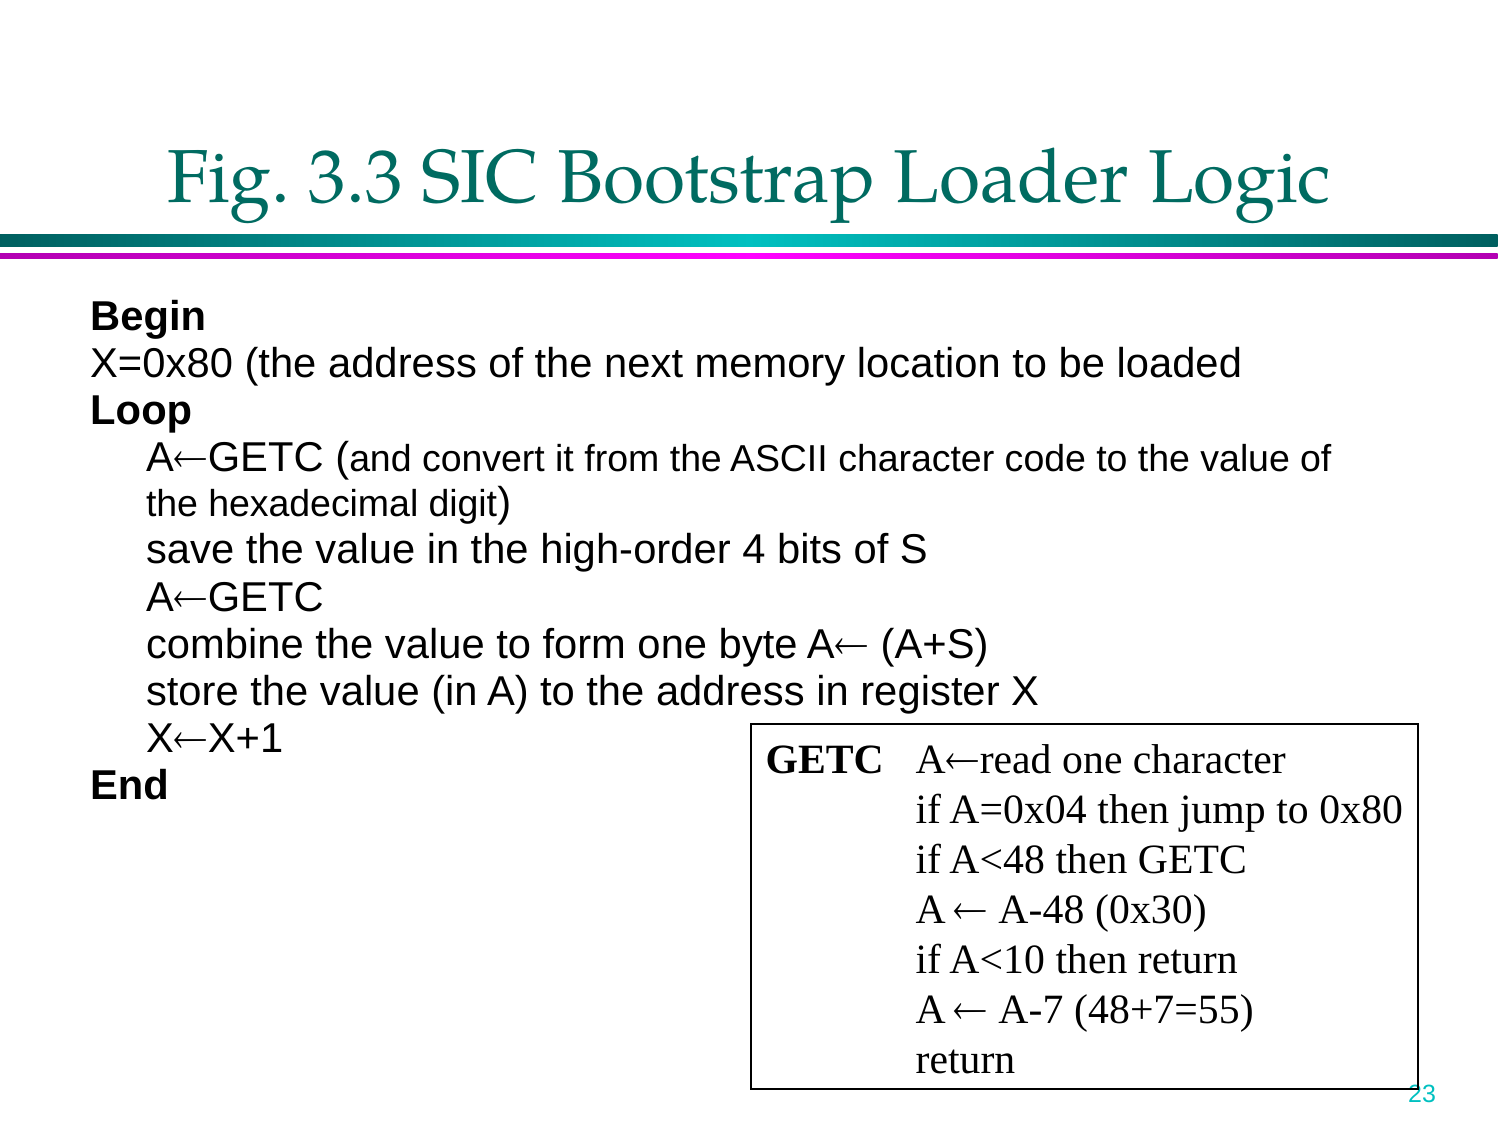

Fig. 3.3 SIC Bootstrap Loader Logic
Begin
X=0x80 (the address of the next memory location to be loaded
Loop
	A←GETC (and convert it from the ASCII character code to the value of the hexadecimal digit)
	save the value in the high-order 4 bits of S
	A←GETC
 	combine the value to form one byte A← (A+S)
	store the value (in A) to the address in register X
	X←X+1
End

GETC	A←read one character
	if A=0x04 then jump to 0x80
	if A<48 then GETC
	A ← A-48 (0x30)
	if A<10 then return
	A ← A-7 (48+7=55)
	return